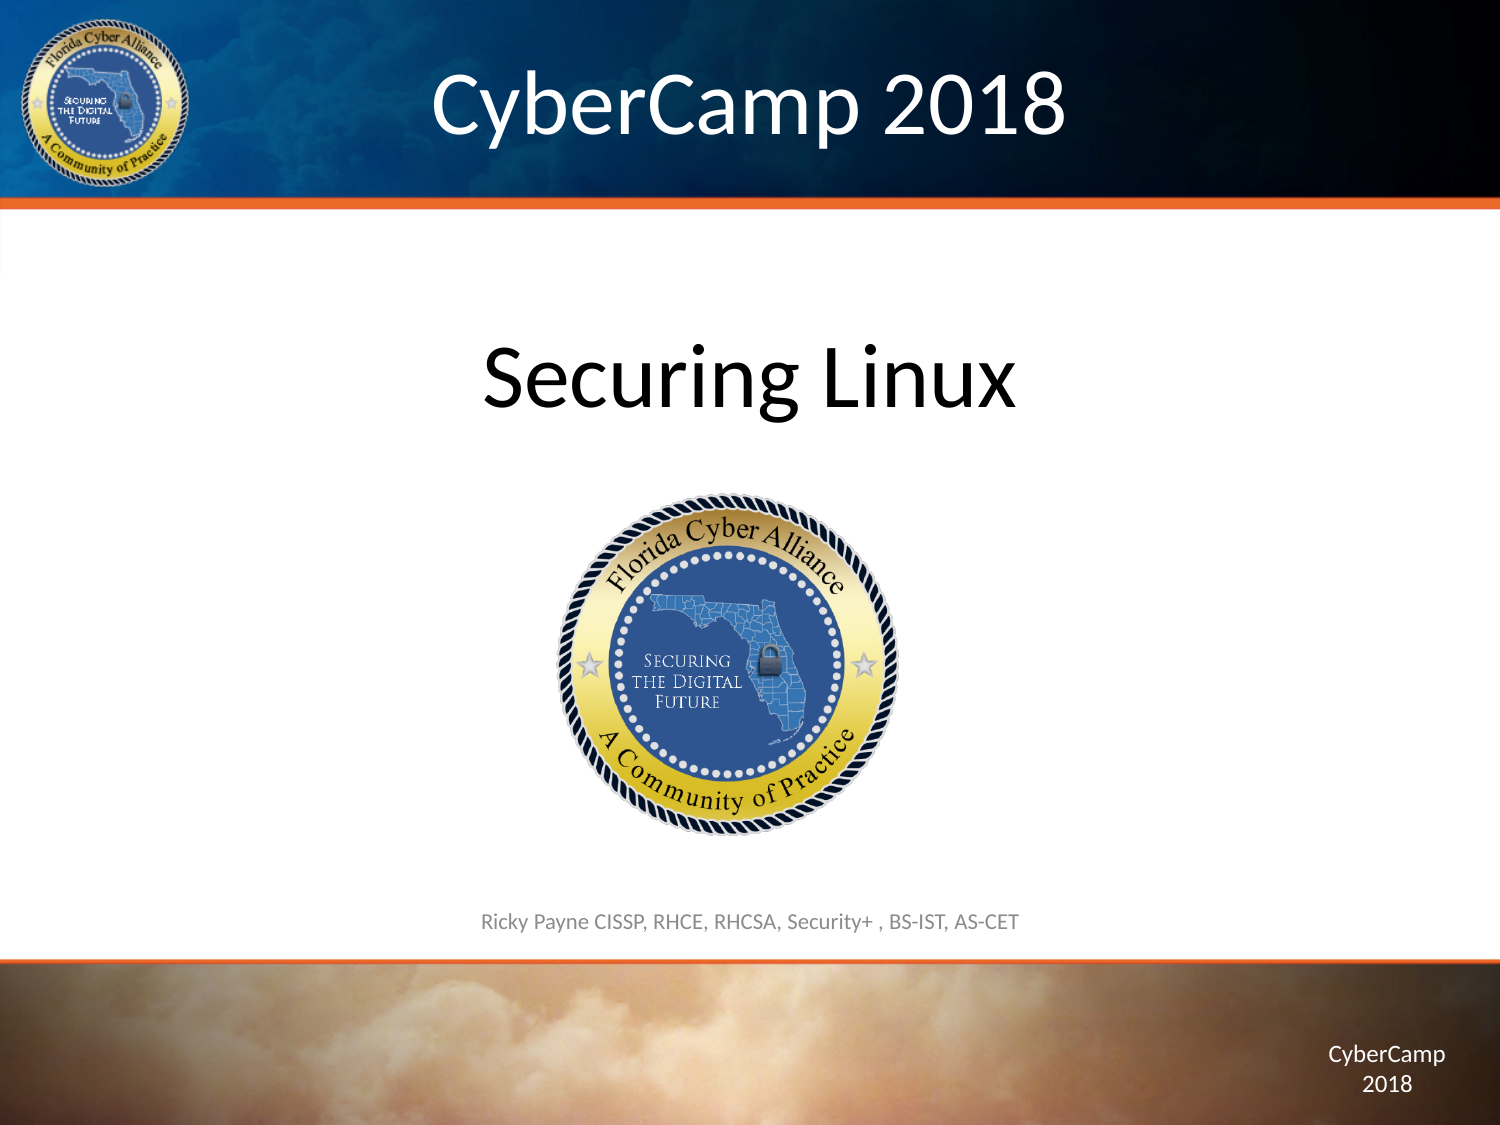

CyberCamp 2018
# Securing Linux

Ricky Payne CISSP, RHCE, RHCSA, Security+ , BS-IST, AS-CET